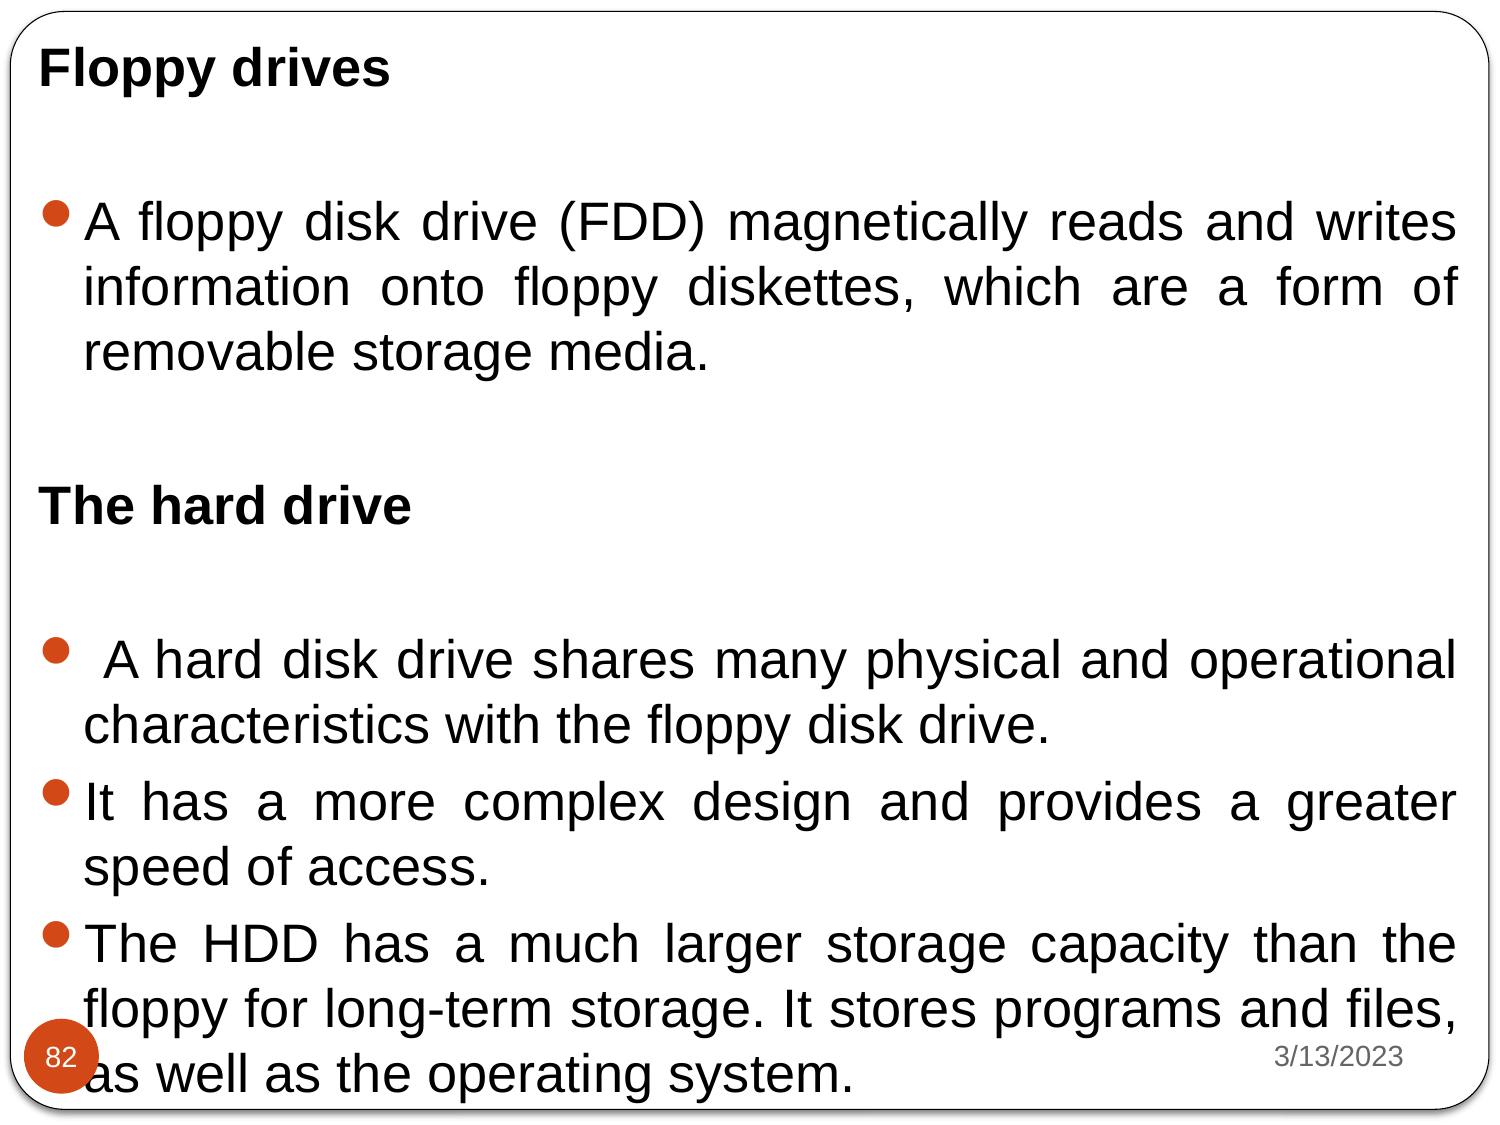

Floppy drives

A floppy disk drive (FDD) magnetically reads and writes information onto floppy diskettes, which are a form of removable storage media.

The hard drive

 A hard disk drive shares many physical and operational characteristics with the floppy disk drive.
It has a more complex design and provides a greater speed of access.
The HDD has a much larger storage capacity than the floppy for long-term storage. It stores programs and files, as well as the operating system.
Typically, the HDD is an internal drive that cannot be removed from the computer.

3/13/2023
82